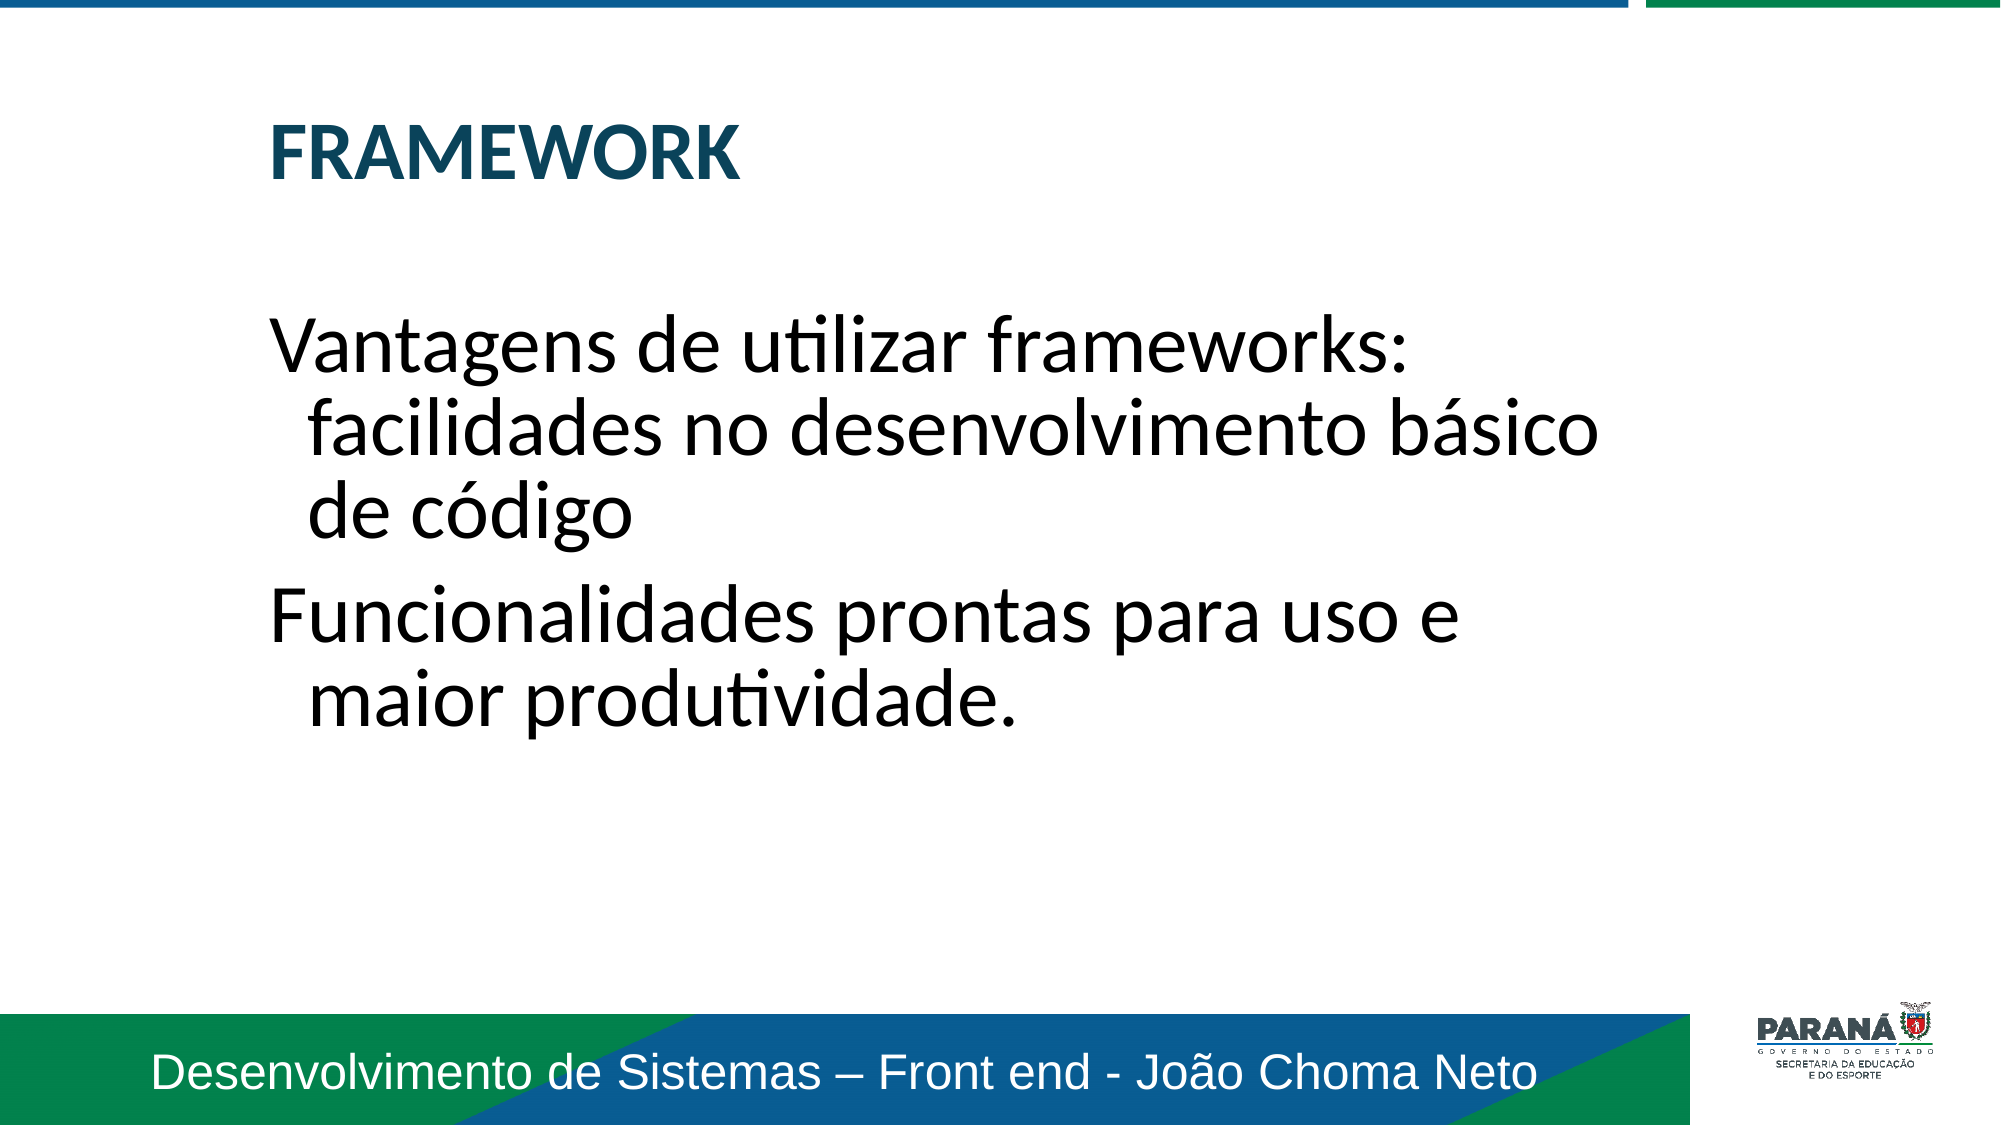

FRAMEWORK
Vantagens de utilizar frameworks: facilidades no desenvolvimento básico de código
Funcionalidades prontas para uso e maior produtividade.